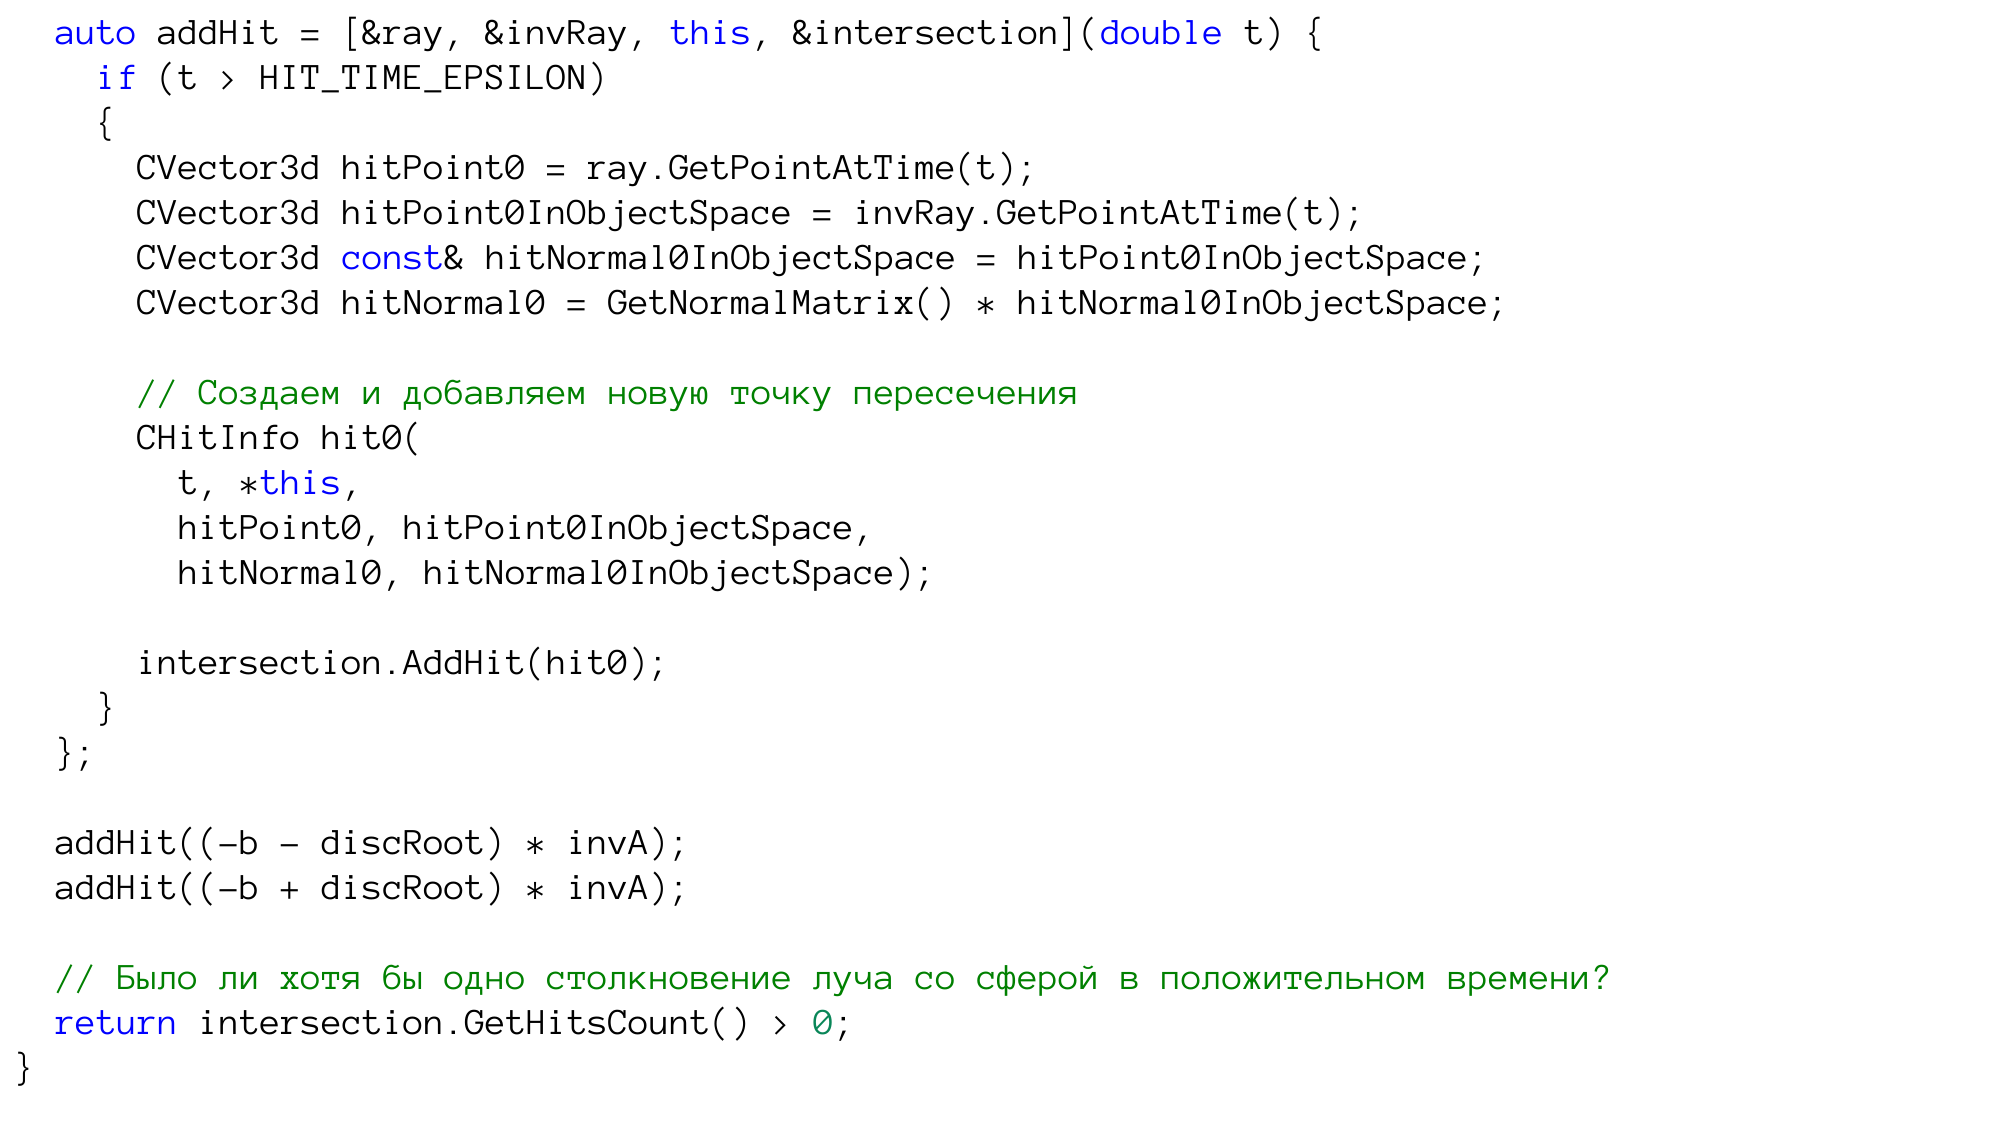

auto addHit = [&ray, &invRay, this, &intersection](double t) {
    if (t > HIT_TIME_EPSILON)
    {
      CVector3d hitPoint0 = ray.GetPointAtTime(t);
      CVector3d hitPoint0InObjectSpace = invRay.GetPointAtTime(t);
      CVector3d const& hitNormal0InObjectSpace = hitPoint0InObjectSpace;
      CVector3d hitNormal0 = GetNormalMatrix() * hitNormal0InObjectSpace;

      // Создаем и добавляем новую точку пересечения
      CHitInfo hit0(
        t, *this,
        hitPoint0, hitPoint0InObjectSpace,
        hitNormal0, hitNormal0InObjectSpace);

      intersection.AddHit(hit0);
    }
  };

  addHit((-b - discRoot) * invA);
  addHit((-b + discRoot) * invA);

  // Было ли хотя бы одно столкновение луча со сферой в положительном времени?
  return intersection.GetHitsCount() > 0;
}